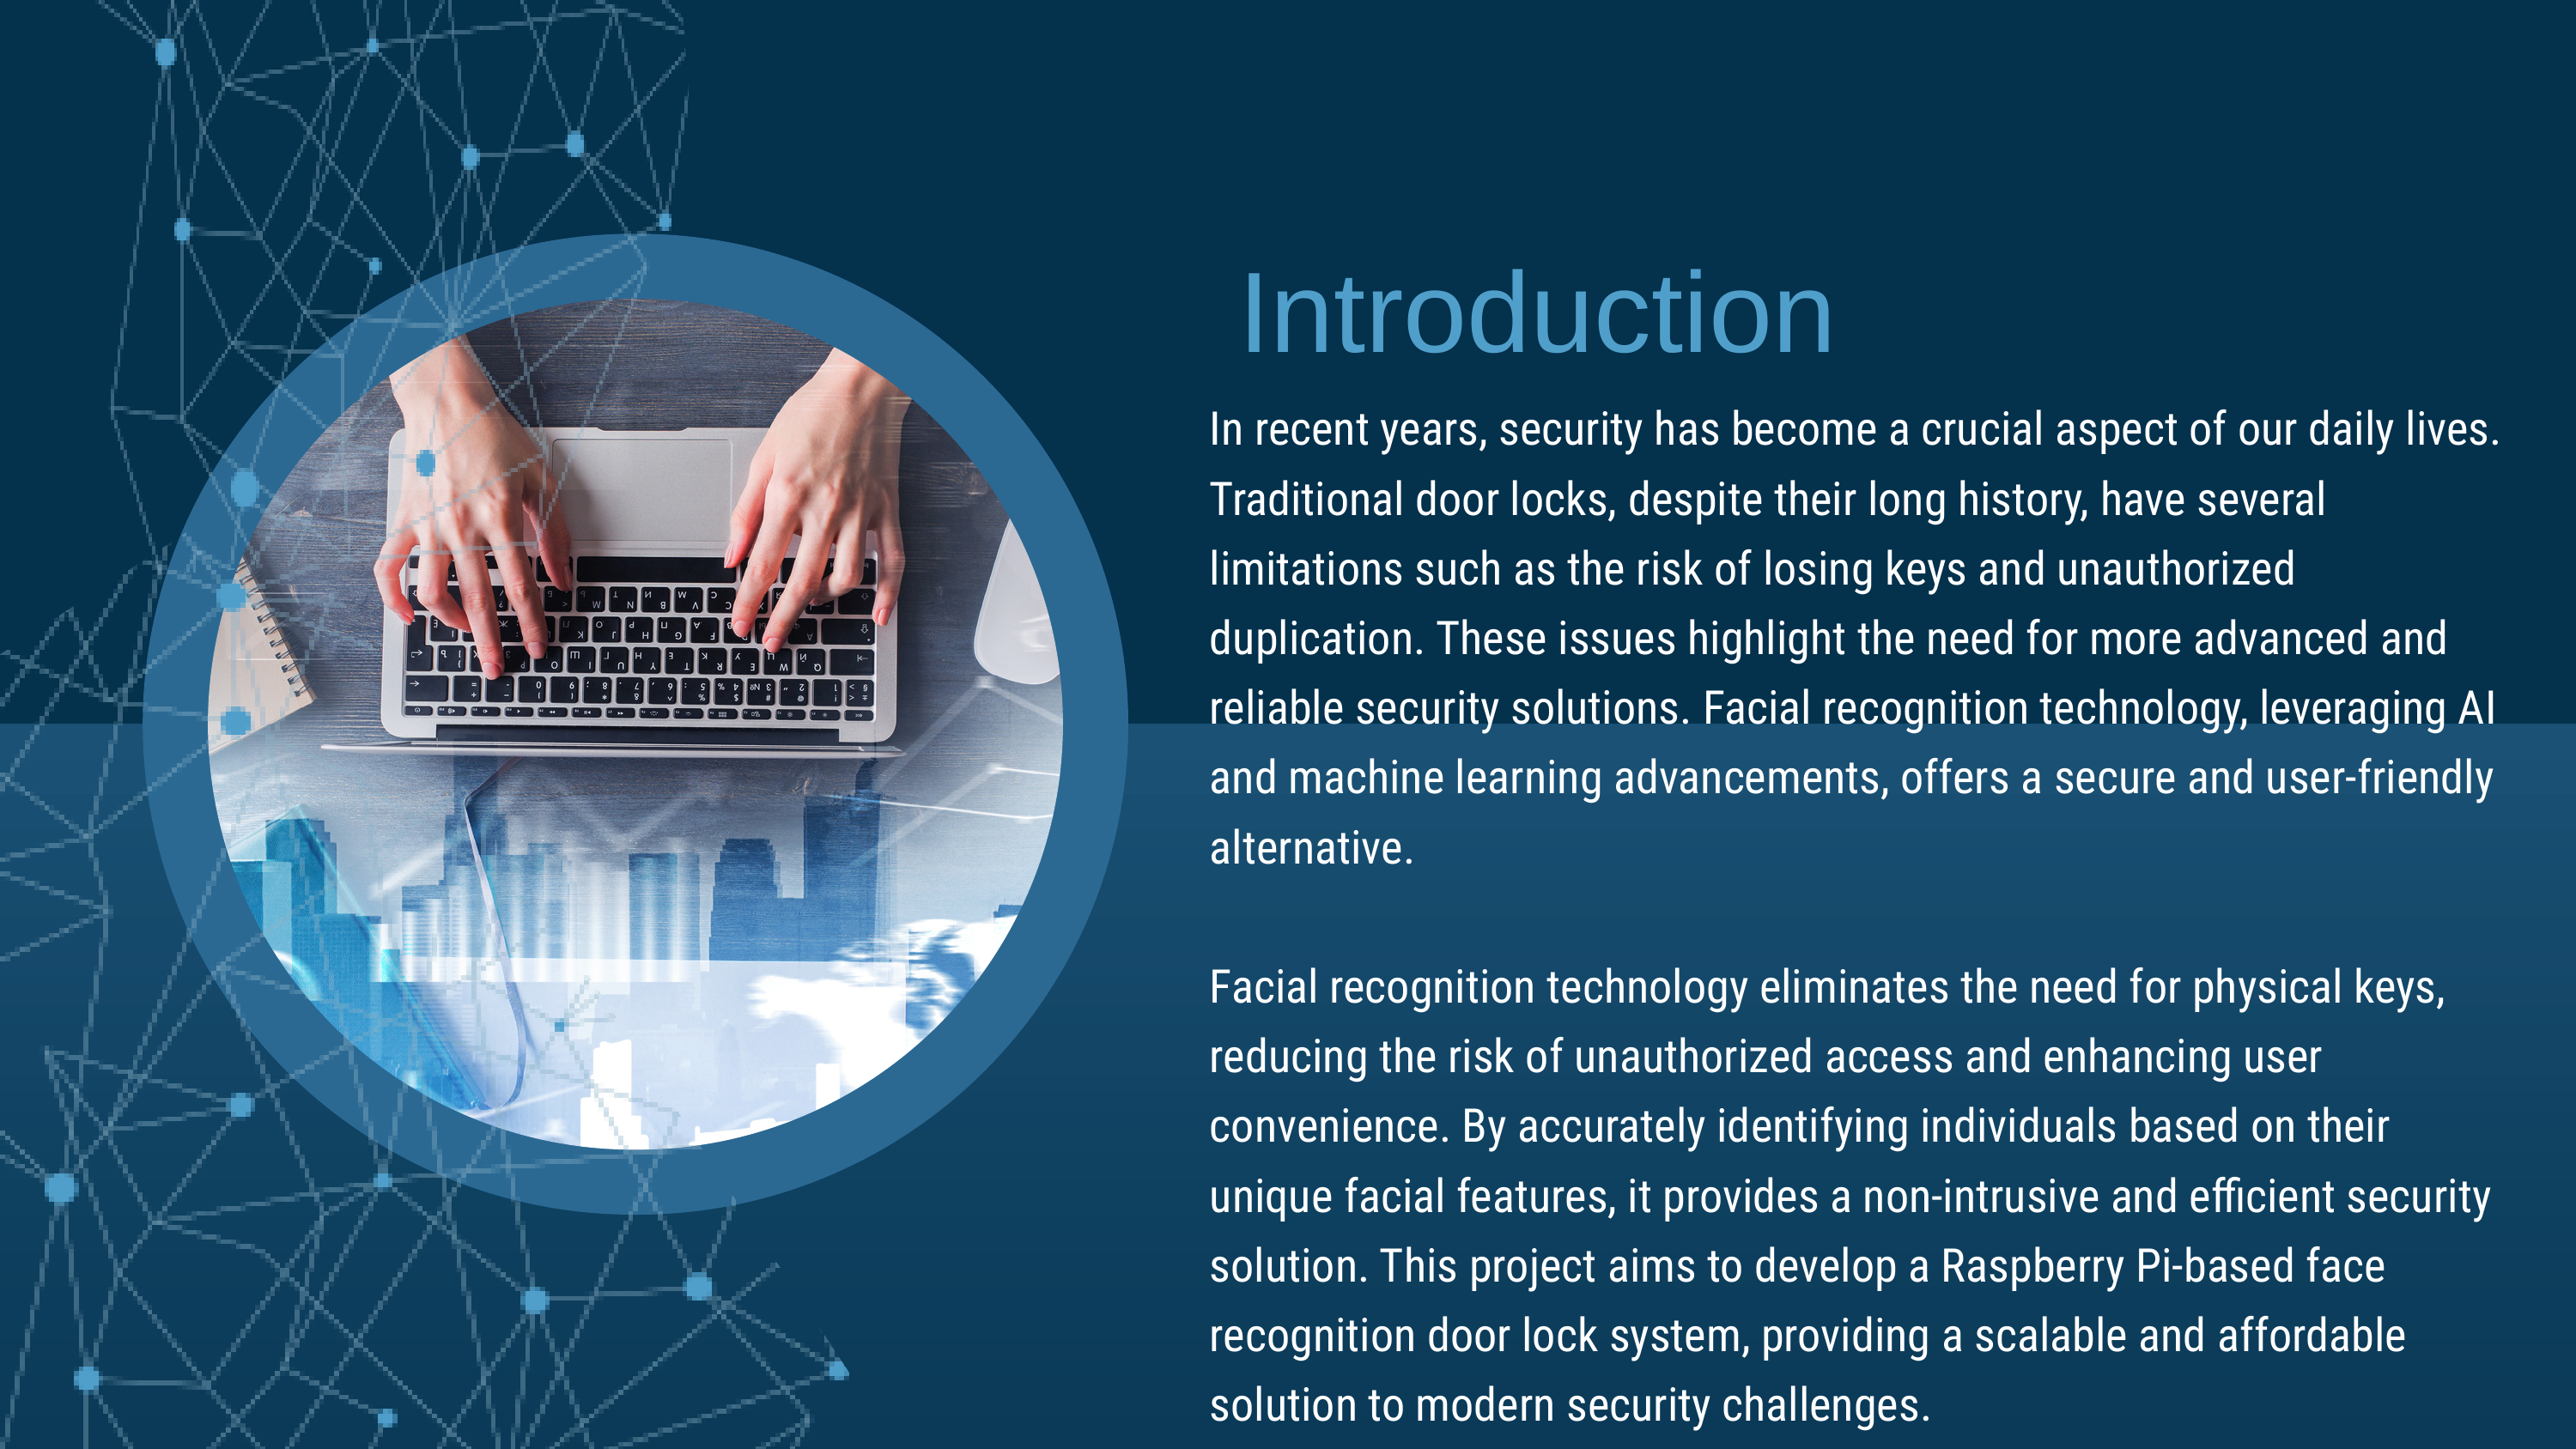

Introduction

In recent years, security has become a crucial aspect of our daily lives. Traditional door locks, despite their long history, have several limitations such as the risk of losing keys and unauthorized duplication. These issues highlight the need for more advanced and reliable security solutions. Facial recognition technology, leveraging AI and machine learning advancements, offers a secure and user-friendly alternative.

Facial recognition technology eliminates the need for physical keys, reducing the risk of unauthorized access and enhancing user convenience. By accurately identifying individuals based on their unique facial features, it provides a non-intrusive and efficient security solution. This project aims to develop a Raspberry Pi-based face recognition door lock system, providing a scalable and affordable solution to modern security challenges.